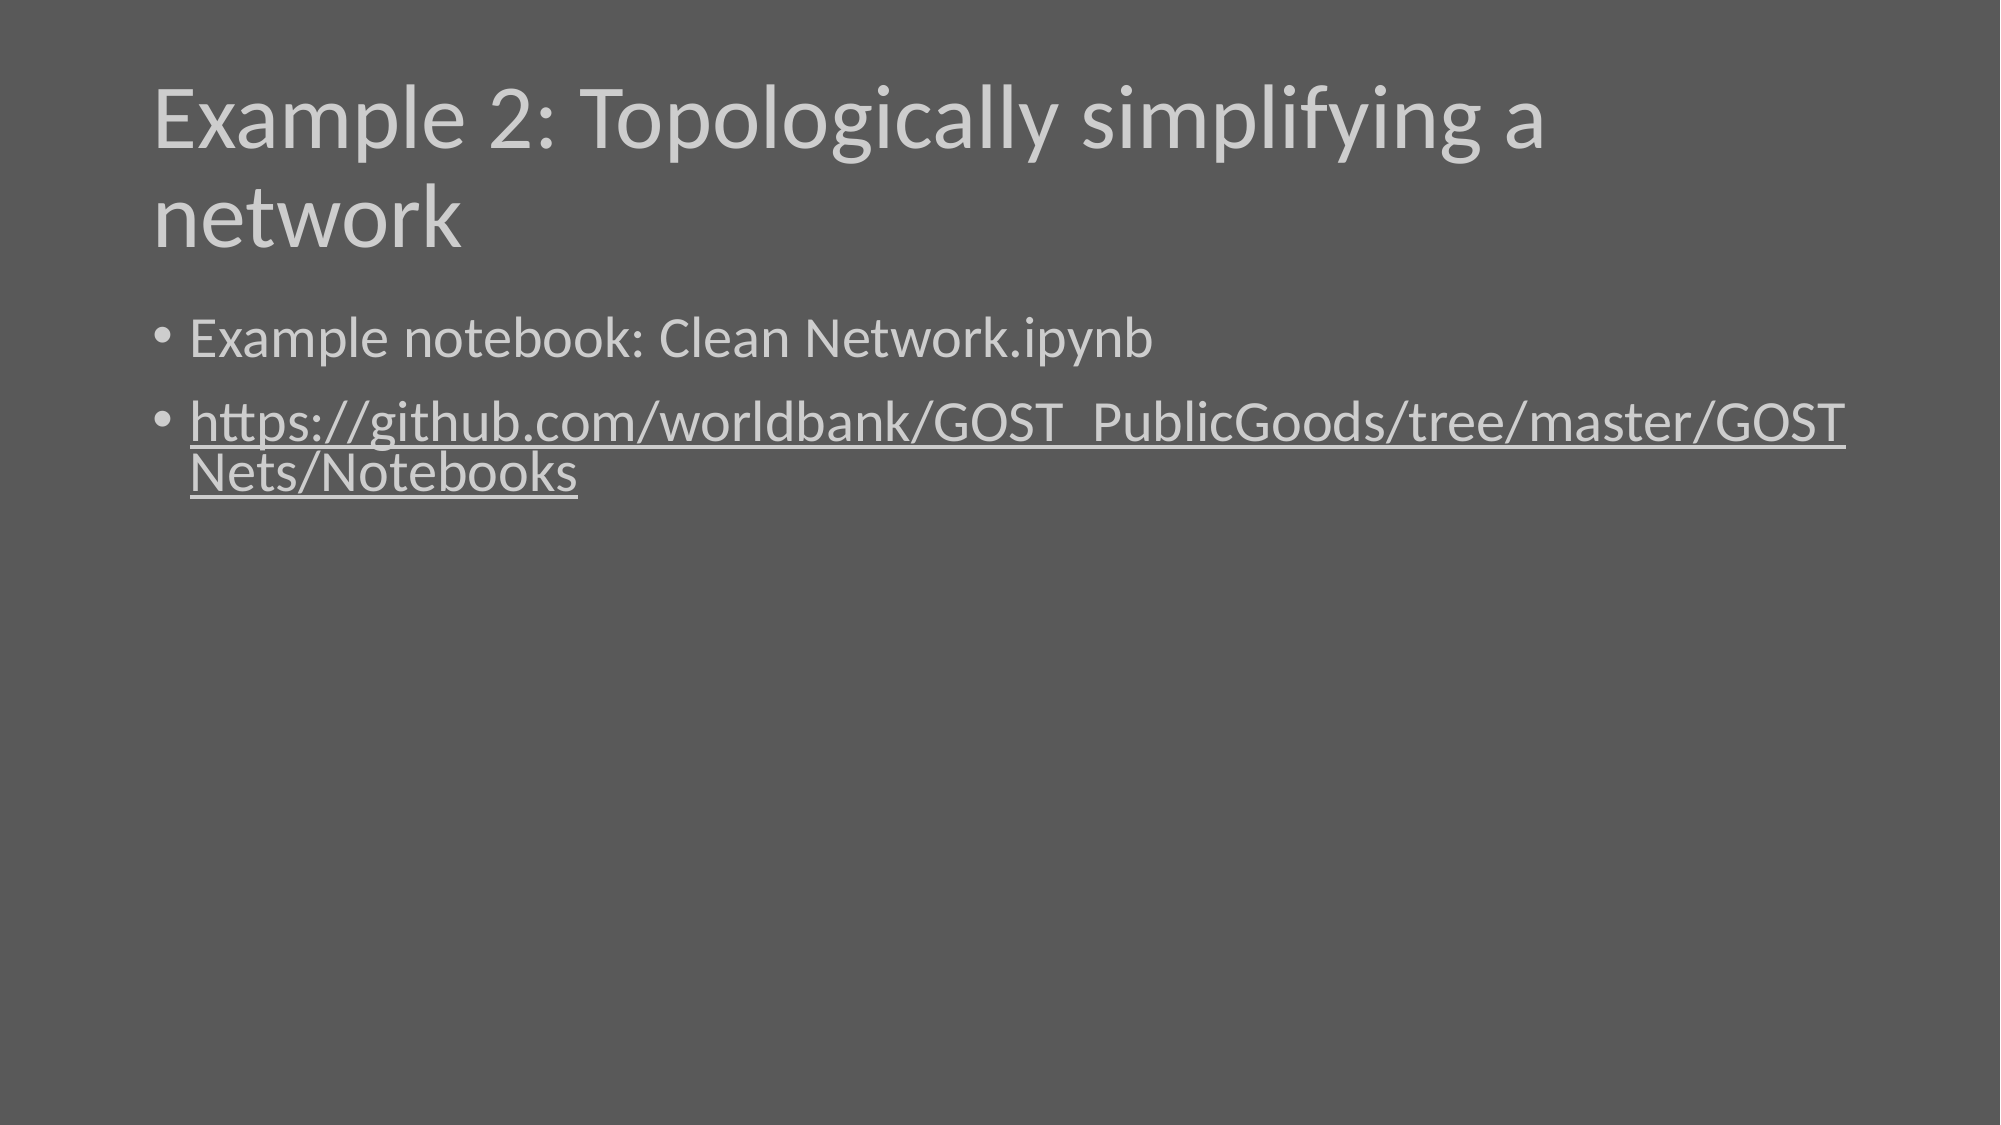

# Example 2: Topologically simplifying a network
Example notebook: Clean Network.ipynb
https://github.com/worldbank/GOST_PublicGoods/tree/master/GOSTNets/Notebooks